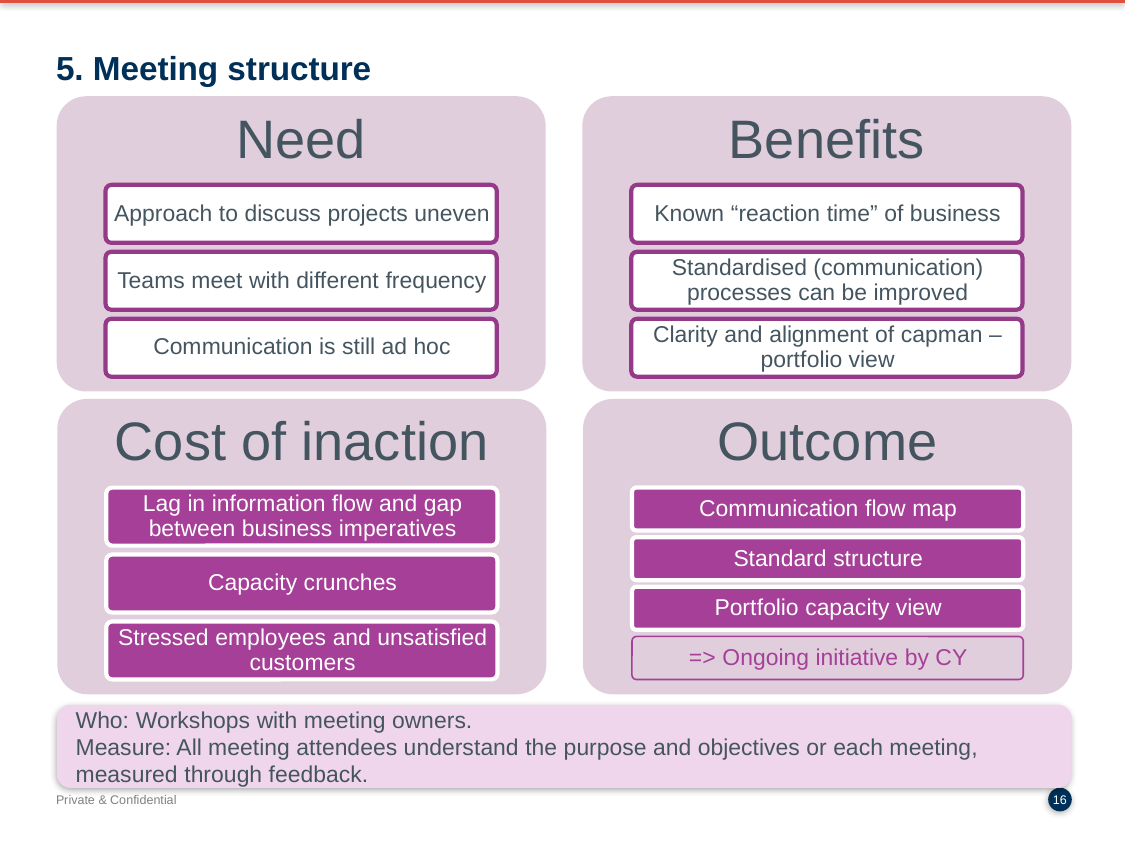

# 5. Meeting structure
Need
Approach to discuss projects uneven
Teams meet with different frequency
Communication is still ad hoc
Benefits
Known “reaction time” of business
Standardised (communication) processes can be improved
Clarity and alignment of capman – portfolio view
Cost of inaction
Lag in information flow and gap between business imperatives
Capacity crunches
Stressed employees and unsatisfied customers
Outcome
Communication flow map
Standard structure
Portfolio capacity view
=> Ongoing initiative by CY
Who: Workshops with meeting owners.
Measure: All meeting attendees understand the purpose and objectives or each meeting, measured through feedback.